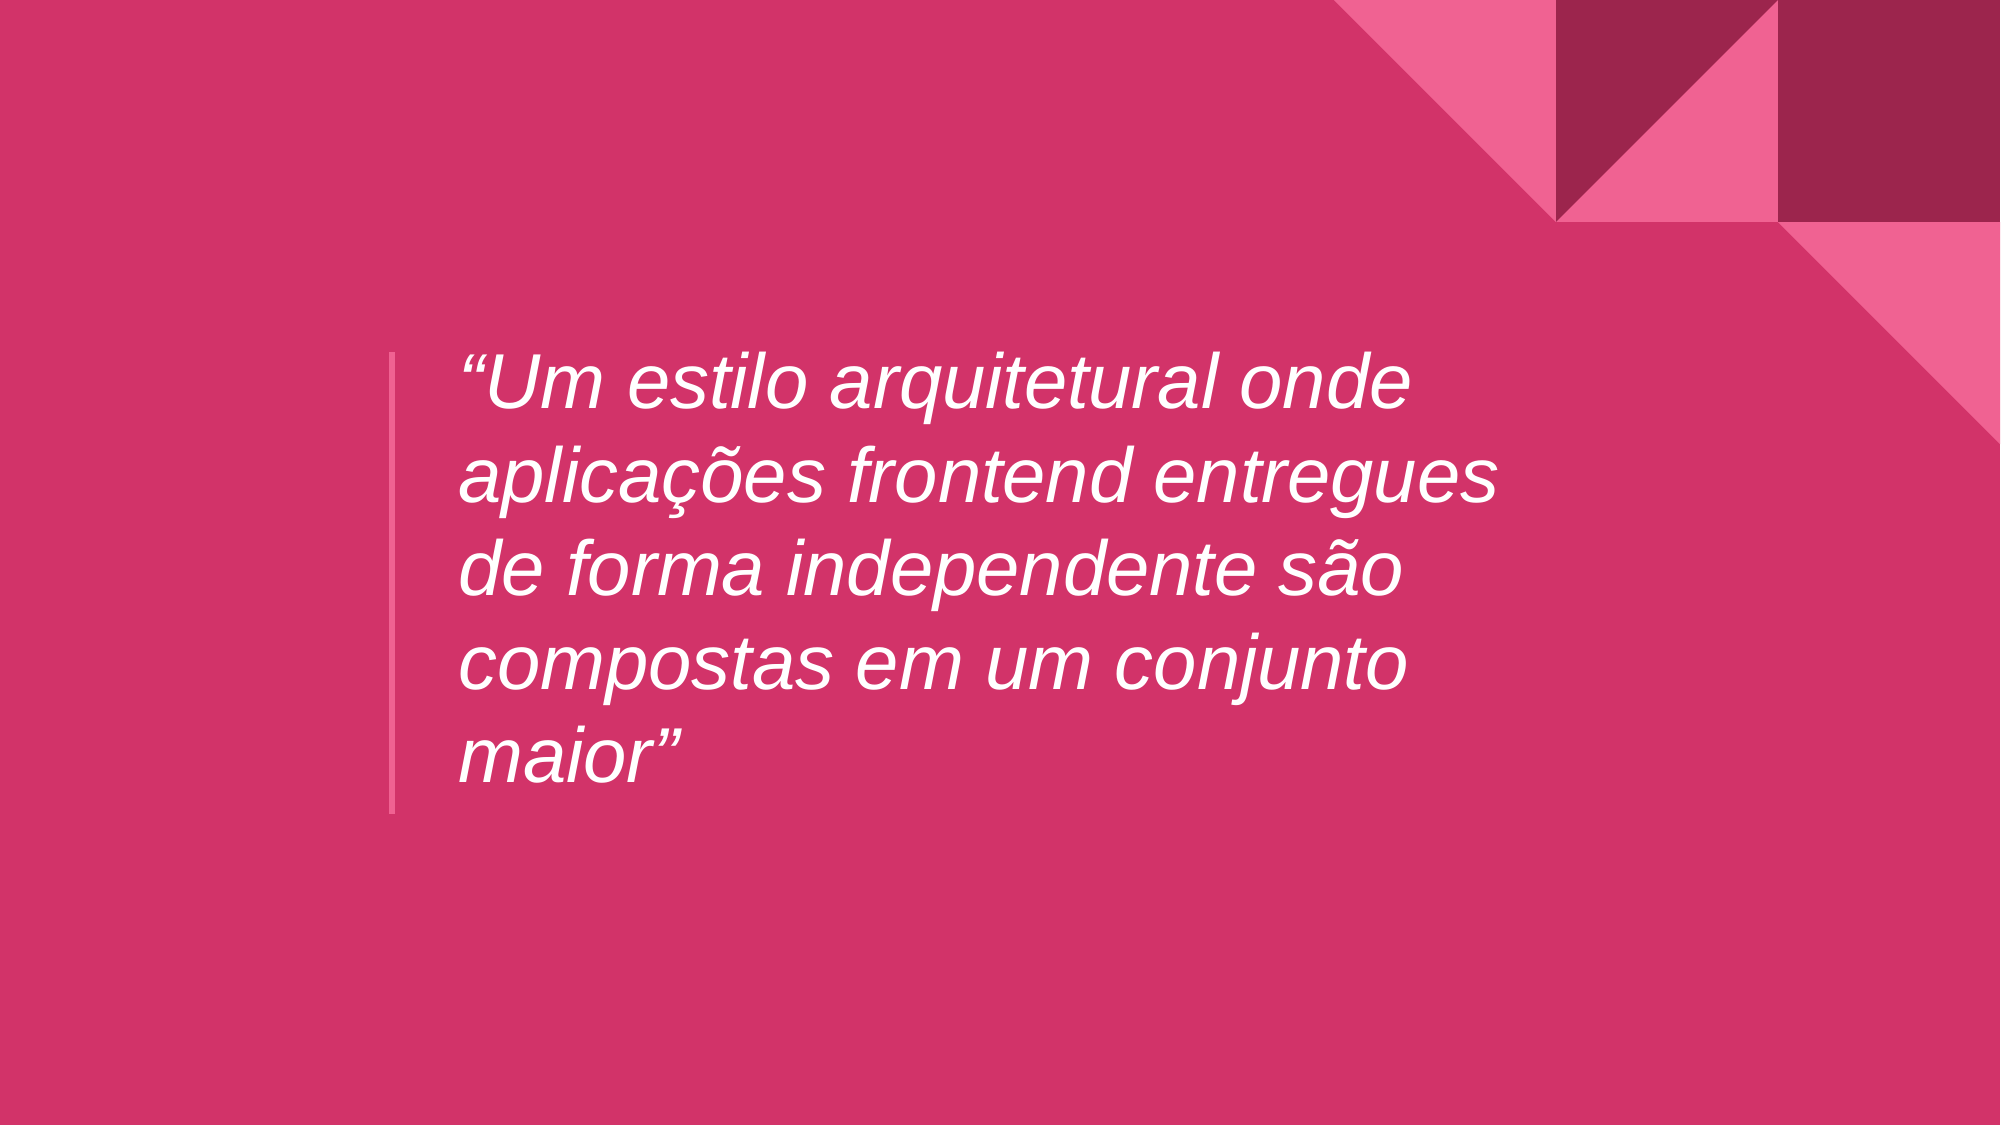

“Um estilo arquitetural onde aplicações frontend entregues de forma independente são compostas em um conjunto maior”